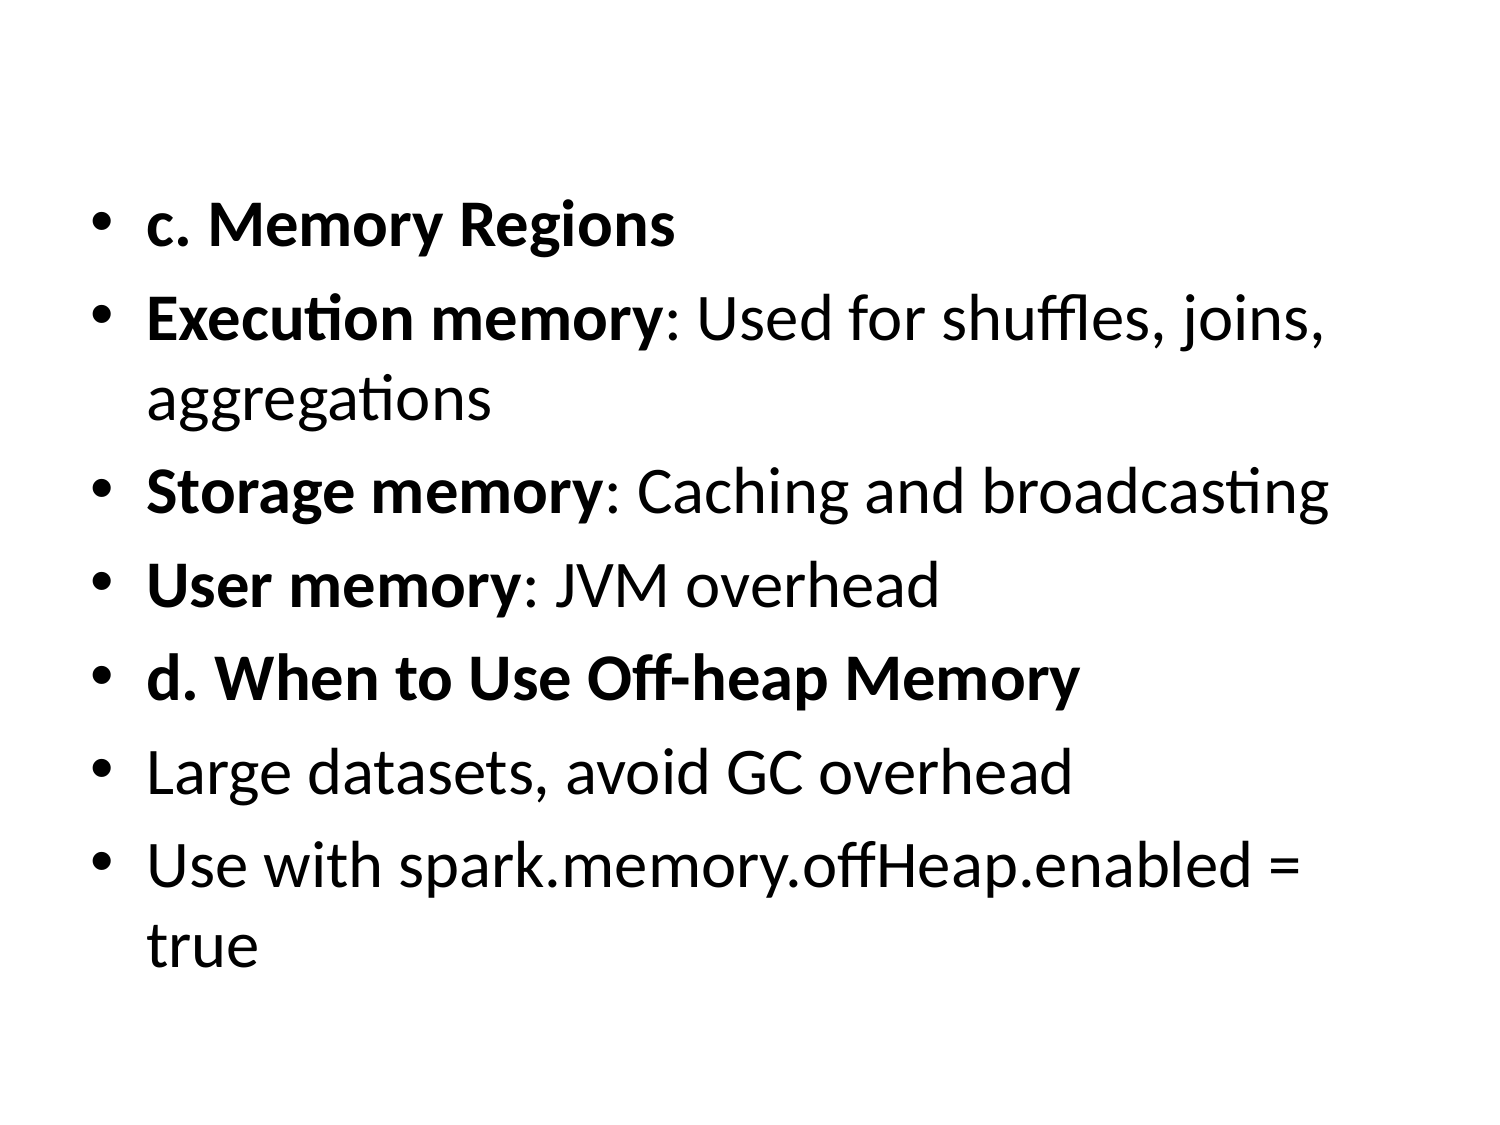

c. Memory Regions
Execution memory: Used for shuffles, joins, aggregations
Storage memory: Caching and broadcasting
User memory: JVM overhead
d. When to Use Off-heap Memory
Large datasets, avoid GC overhead
Use with spark.memory.offHeap.enabled = true